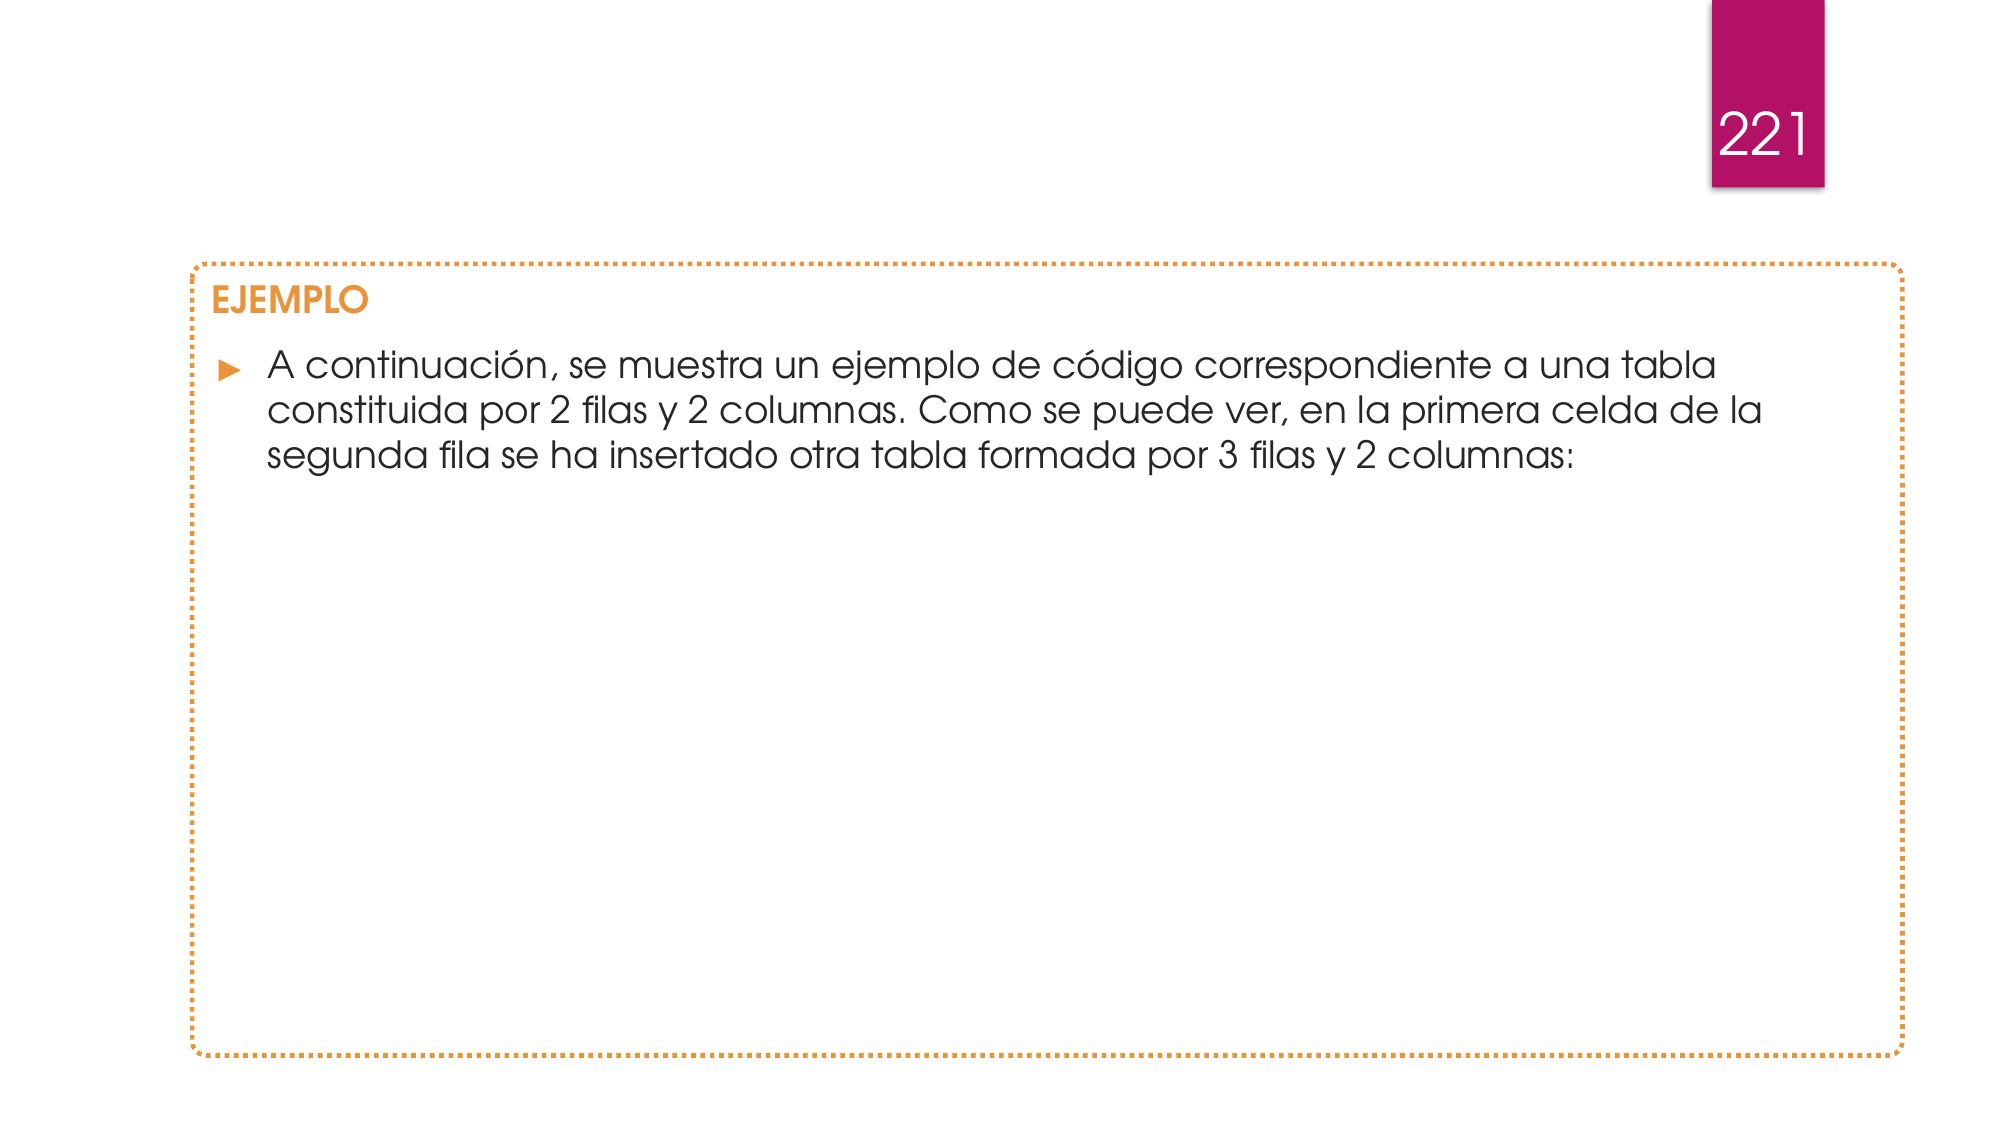

221
EJEMPLO
A continuación, se muestra un ejemplo de código correspondiente a una tabla constituida por 2 filas y 2 columnas. Como se puede ver, en la primera celda de la segunda fila se ha insertado otra tabla formada por 3 filas y 2 columnas: